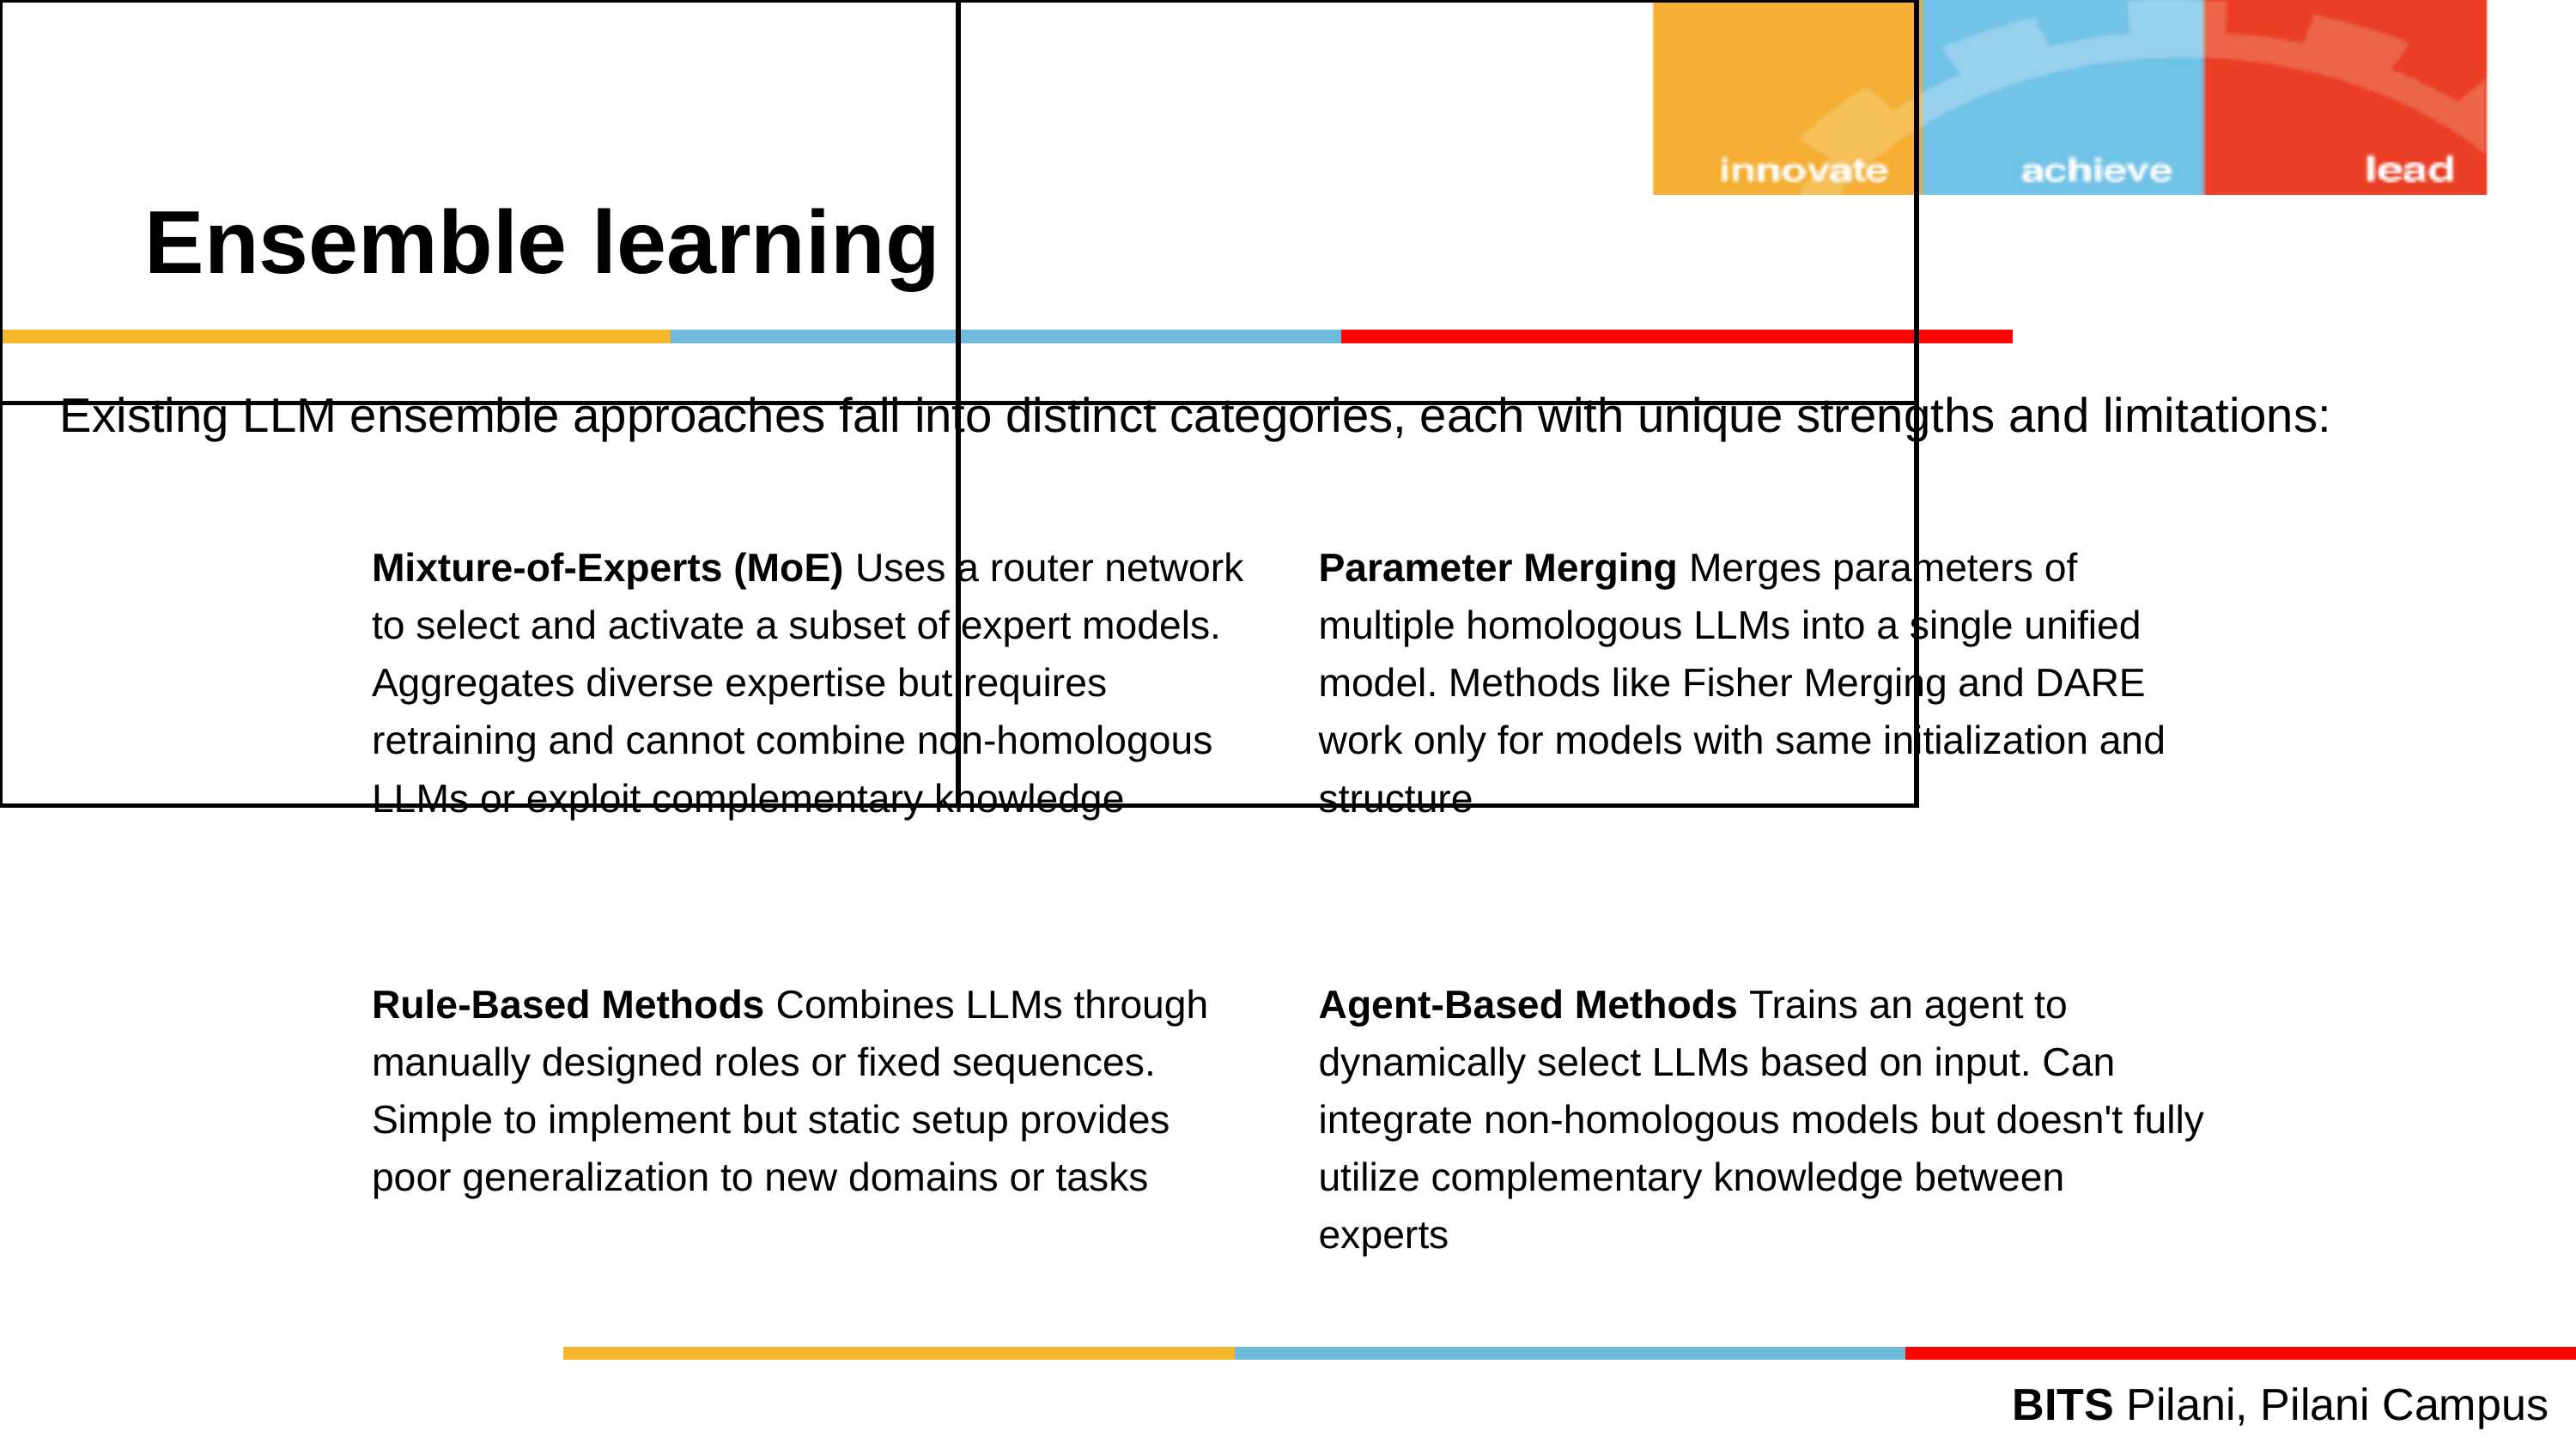

|  |  |
| --- | --- |
|  |  |

Ensemble learning

Existing LLM ensemble approaches fall into distinct categories, each with unique strengths and limitations:
Mixture-of-Experts (MoE) Uses a router network to select and activate a subset of expert models. Aggregates diverse expertise but requires retraining and cannot combine non-homologous LLMs or exploit complementary knowledge
Parameter Merging Merges parameters of multiple homologous LLMs into a single unified model. Methods like Fisher Merging and DARE work only for models with same initialization and structure
Rule-Based Methods Combines LLMs through manually designed roles or fixed sequences. Simple to implement but static setup provides poor generalization to new domains or tasks
Agent-Based Methods Trains an agent to dynamically select LLMs based on input. Can integrate non-homologous models but doesn't fully utilize complementary knowledge between experts

BITS Pilani, Pilani Campus